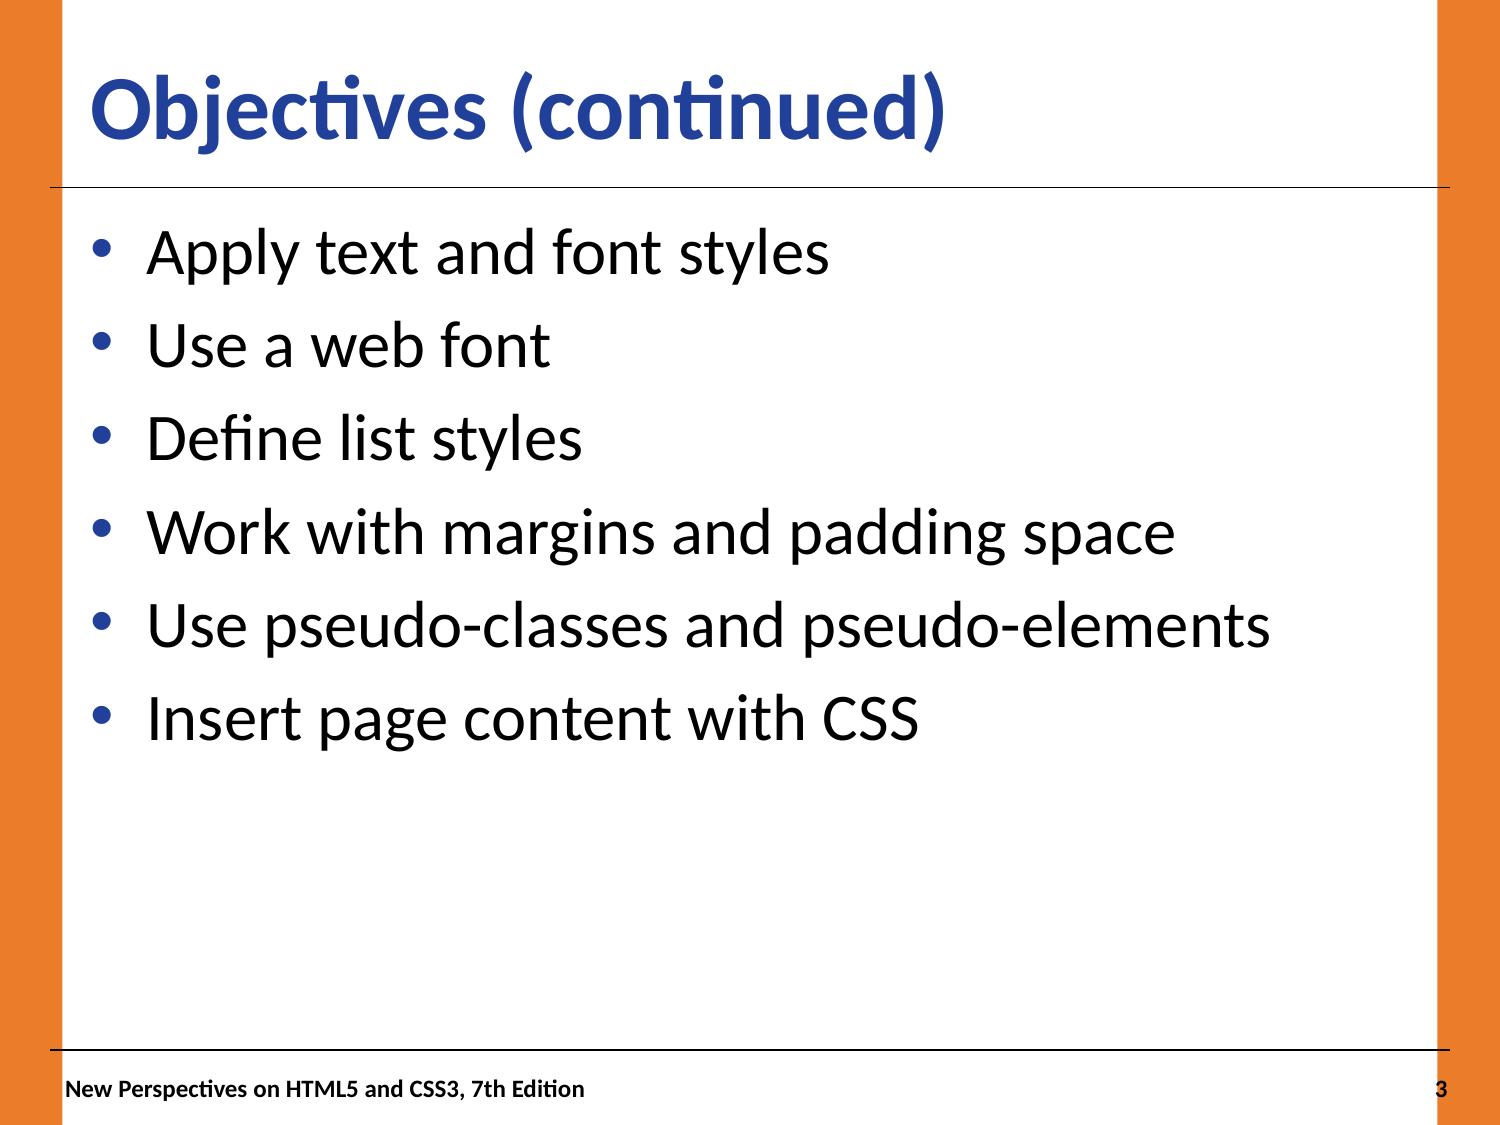

# Objectives (continued)
Apply text and font styles
Use a web font
Define list styles
Work with margins and padding space
Use pseudo-classes and pseudo-elements
Insert page content with CSS
New Perspectives on HTML5 and CSS3, 7th Edition
3